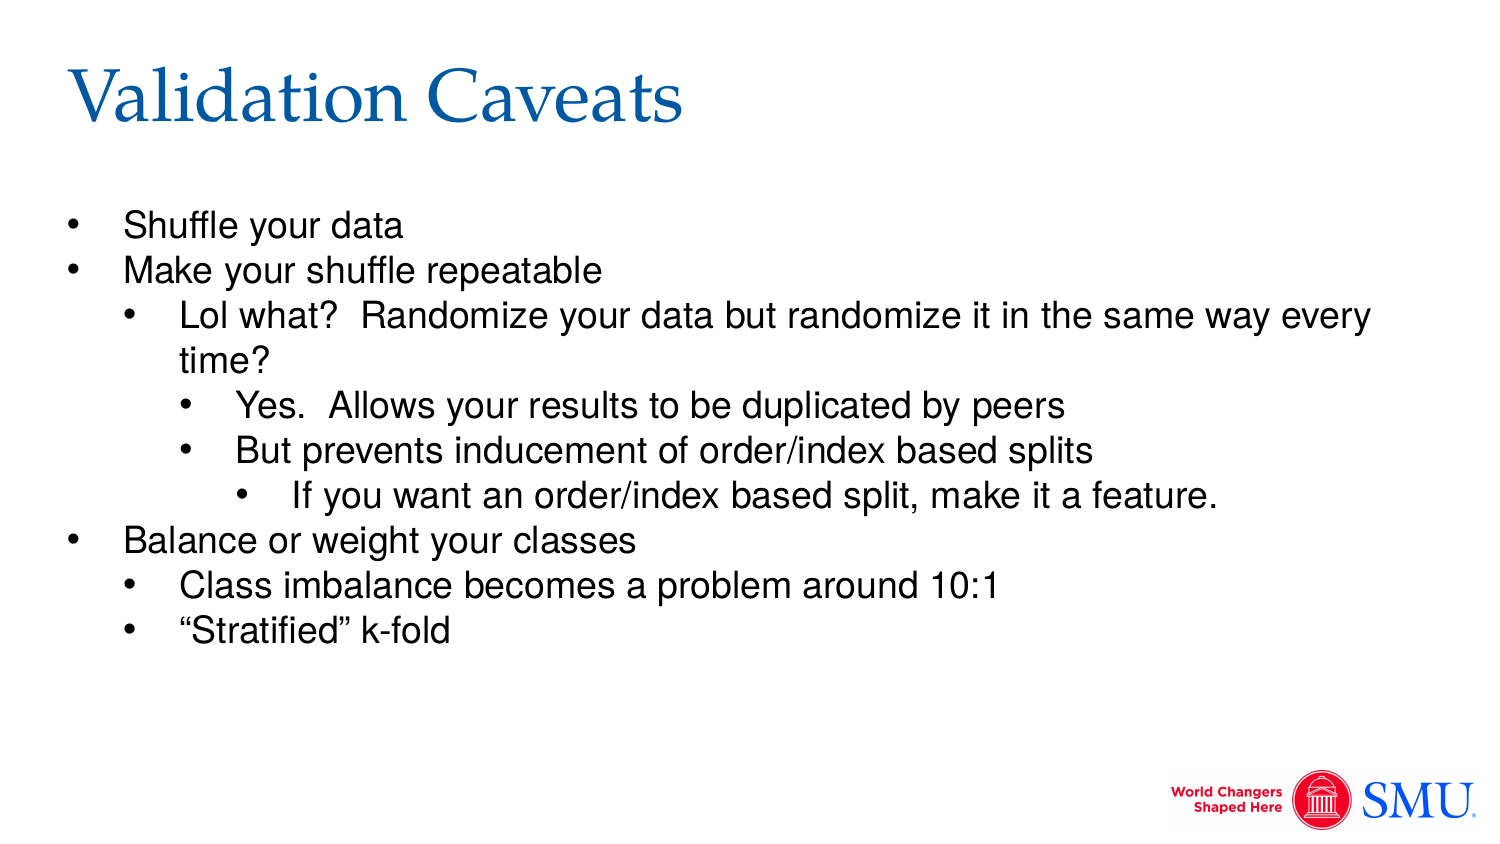

# Validation Caveats
Shuffle your data
Make your shuffle repeatable
Lol what?  Randomize your data but randomize it in the same way every time?
Yes.  Allows your results to be duplicated by peers
But prevents inducement of order/index based splits
If you want an order/index based split, make it a feature.
Balance or weight your classes
Class imbalance becomes a problem around 10:1
“Stratified” k-fold